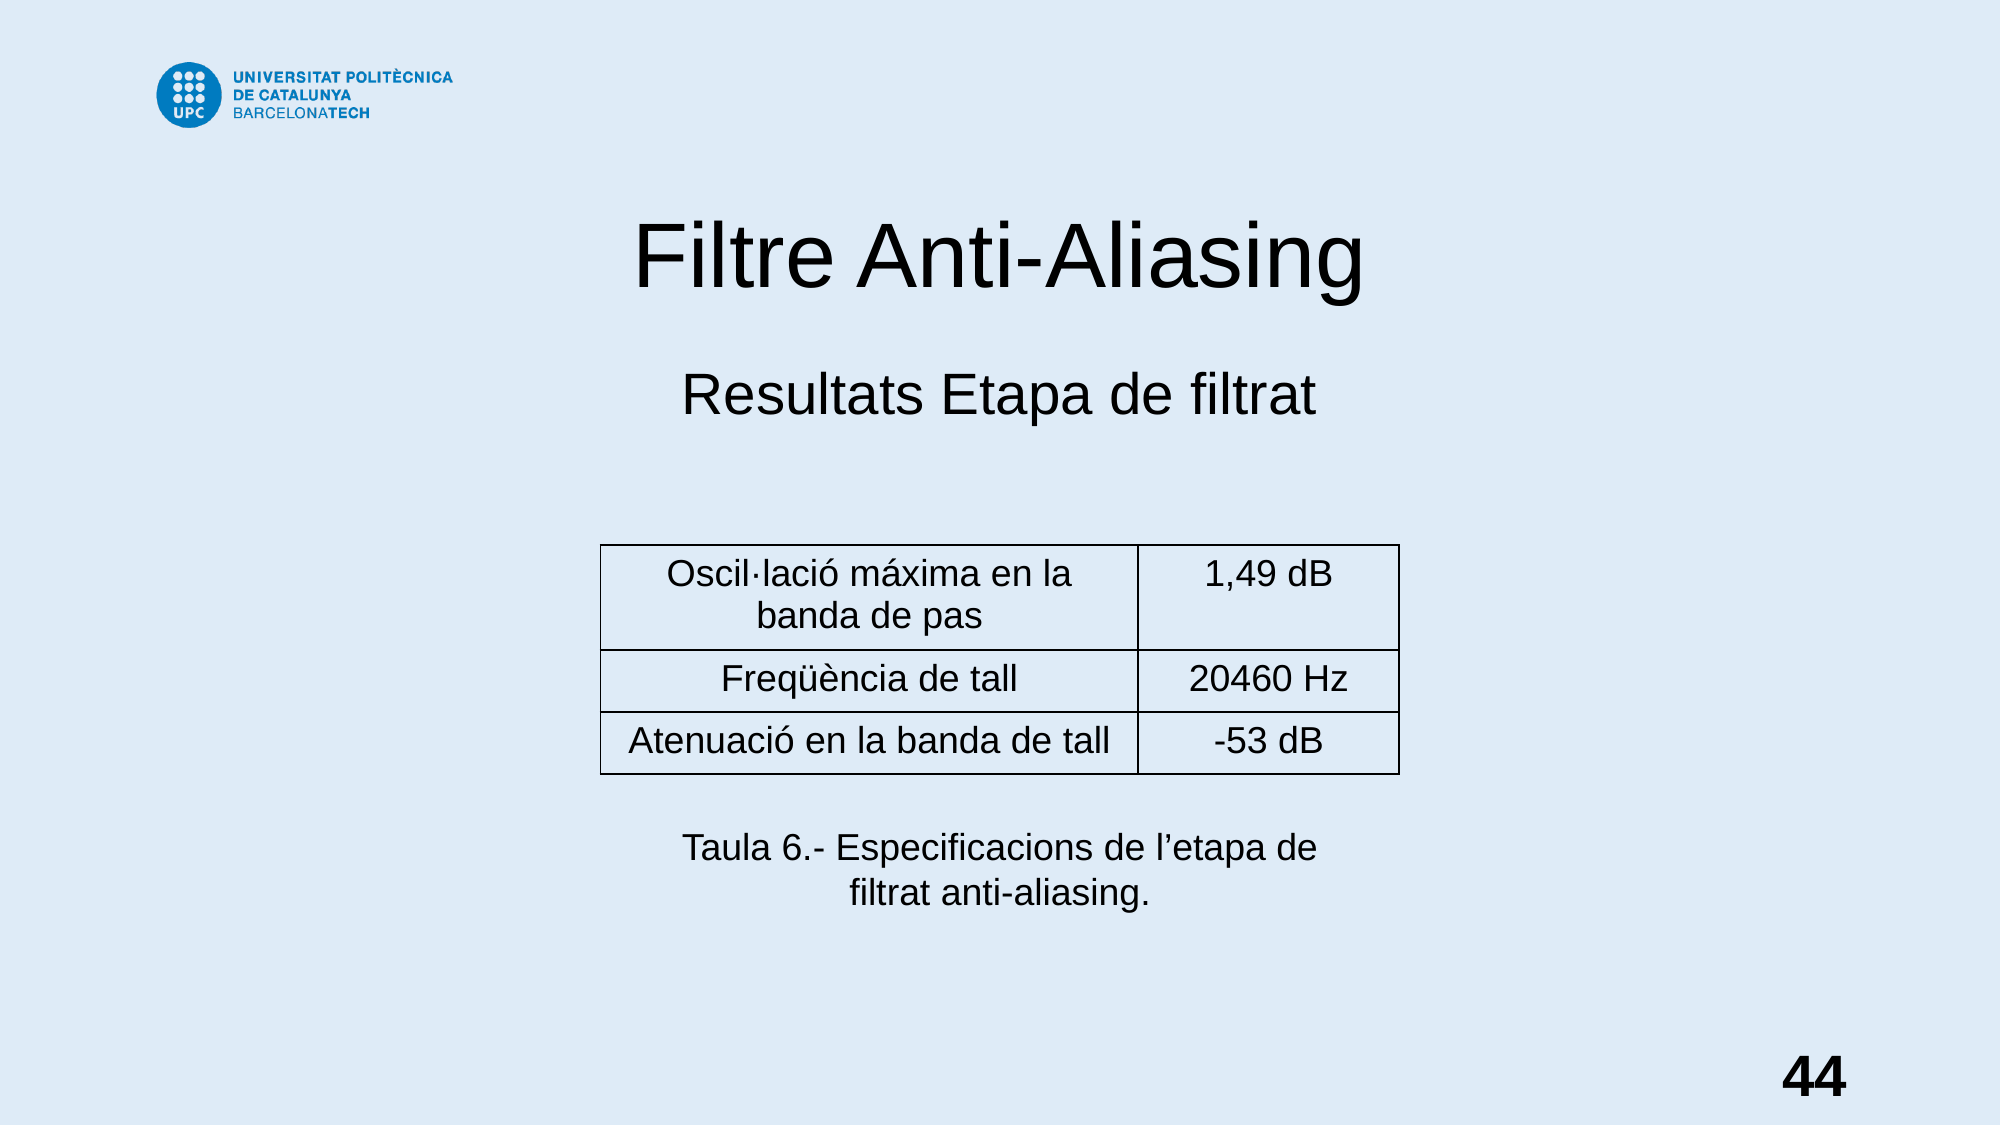

# Filtre Anti-Aliasing
Resultats Etapa de filtrat
| Oscil·lació máxima en la banda de pas | 1,49 dB |
| --- | --- |
| Freqüència de tall | 20460 Hz |
| Atenuació en la banda de tall | -53 dB |
Taula 6.- Especificacions de l’etapa de filtrat anti-aliasing.
44